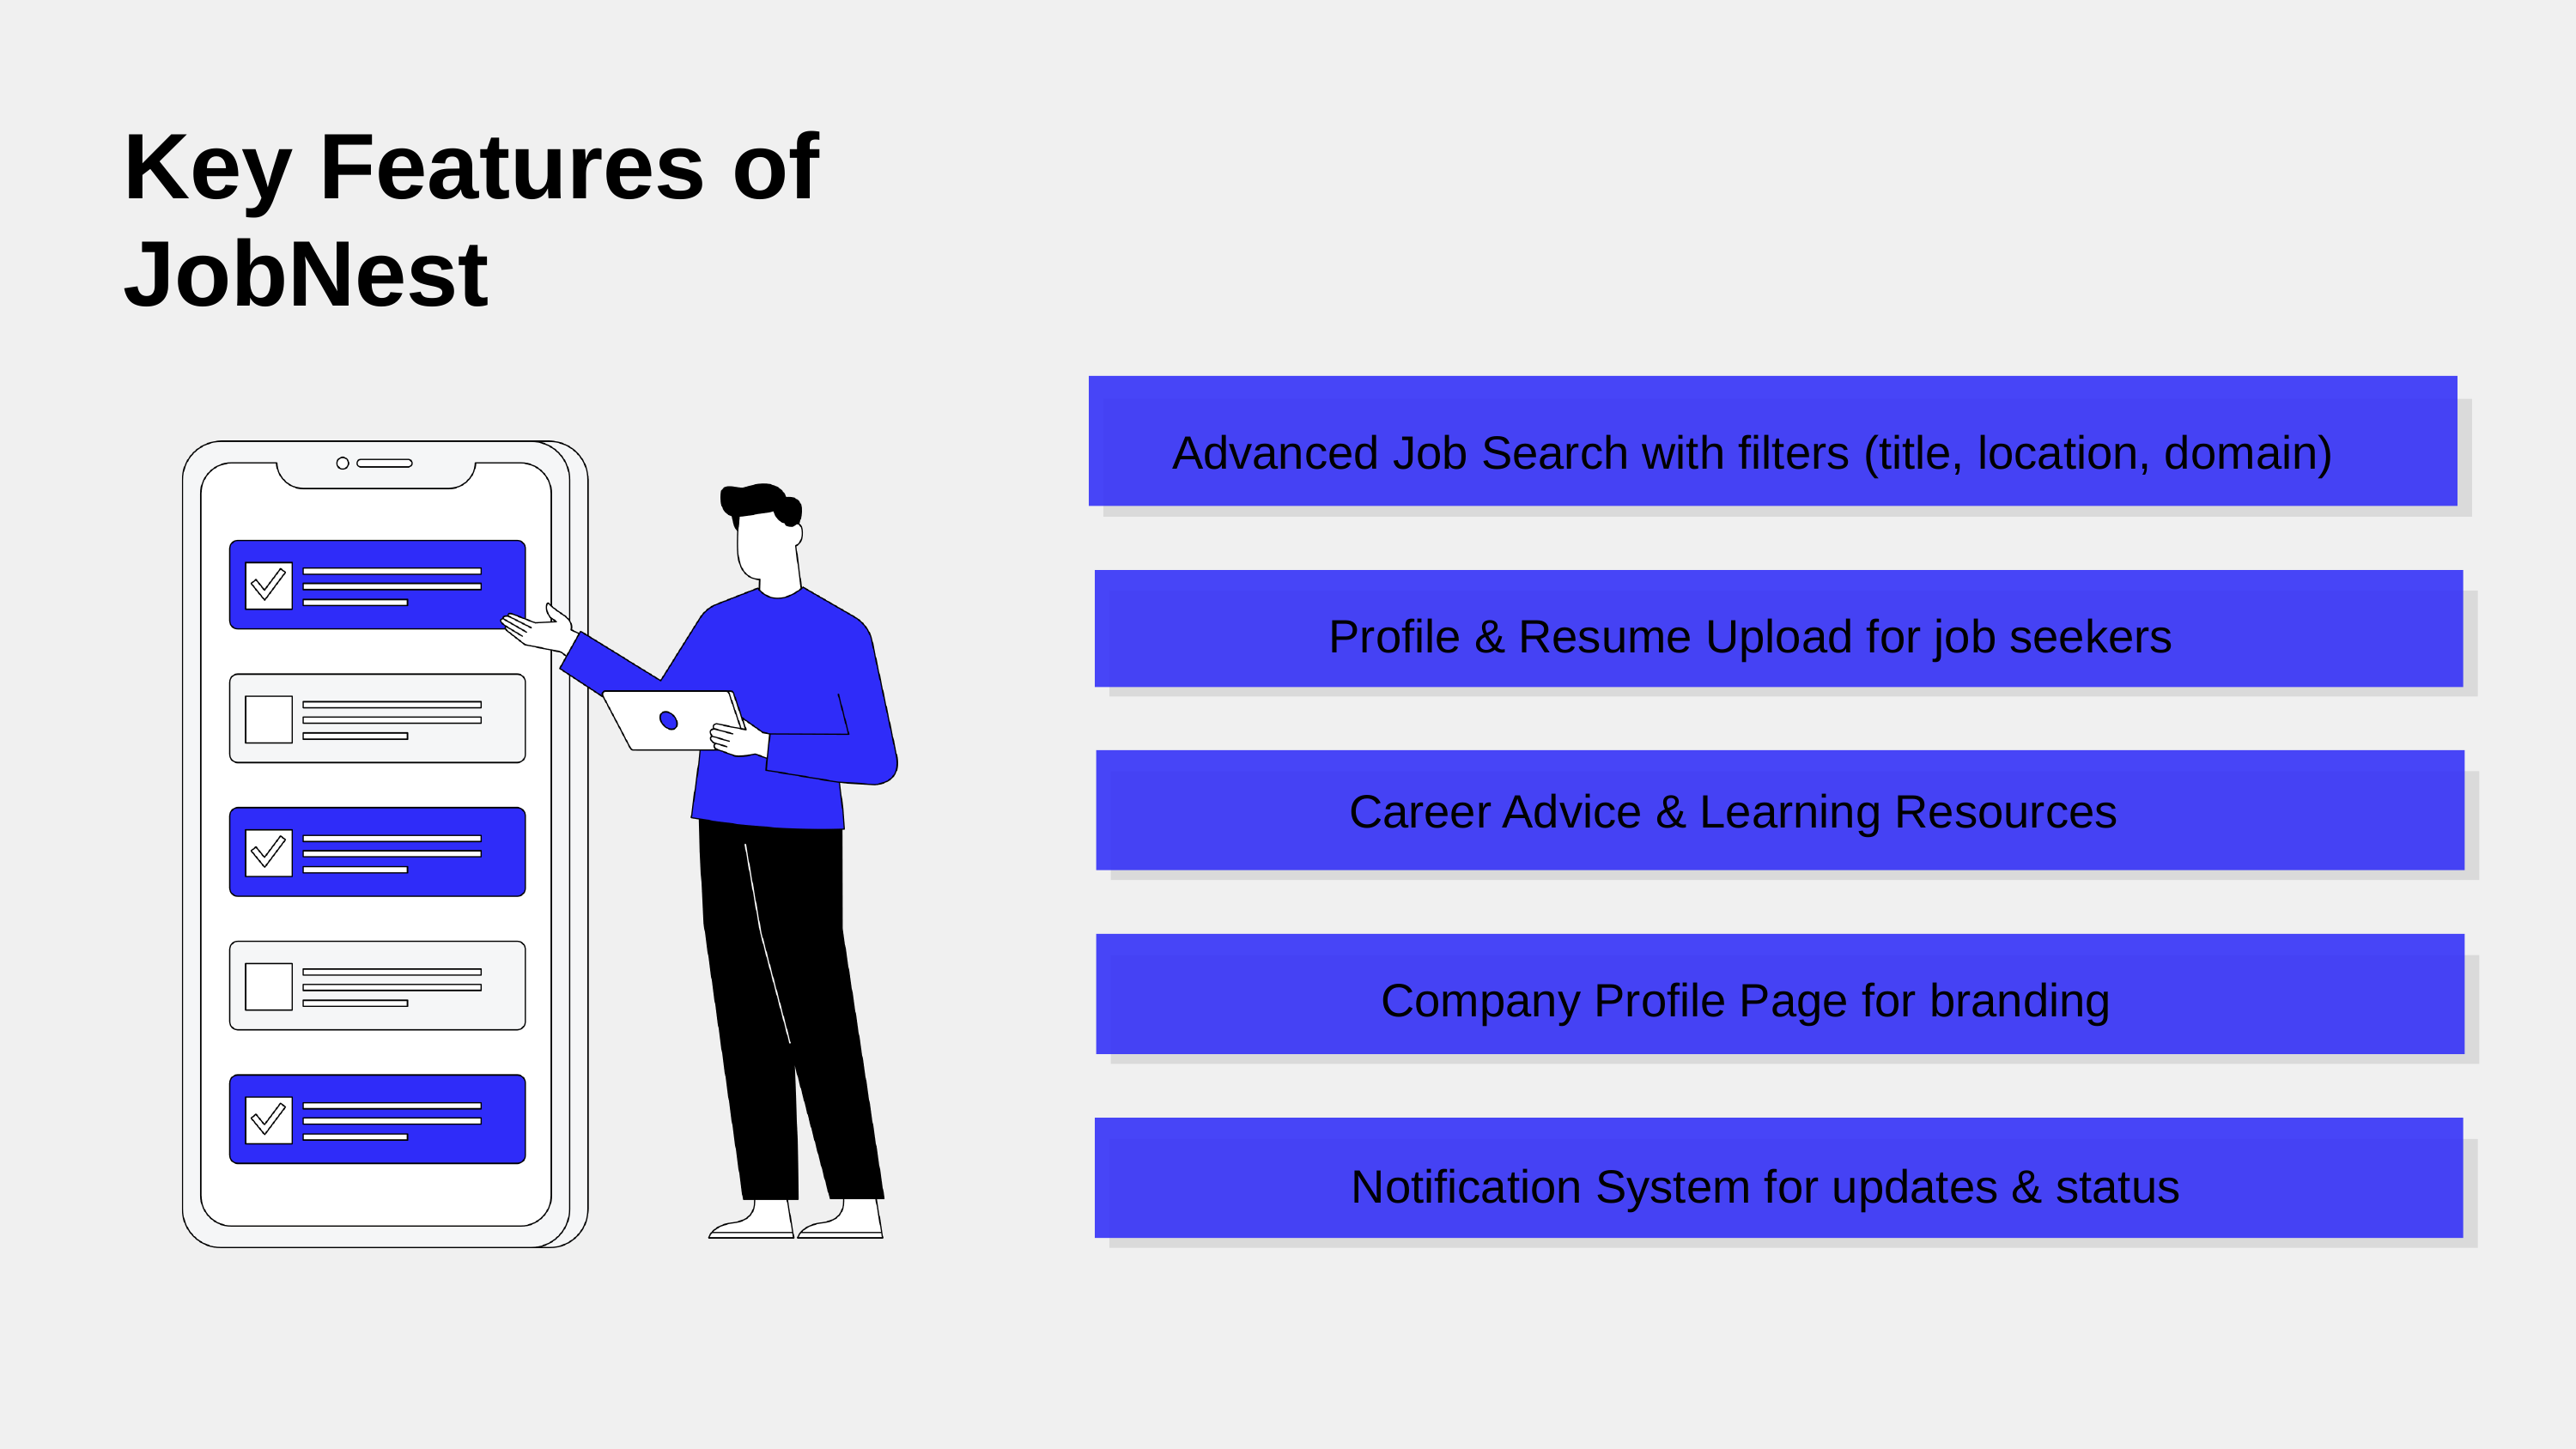

Key Features of JobNest

Advanced Job Search with filters (title, location, domain)

Profile & Resume Upload for job seekers

Career Advice & Learning Resources

Company Profile Page for branding

Notification System for updates & status